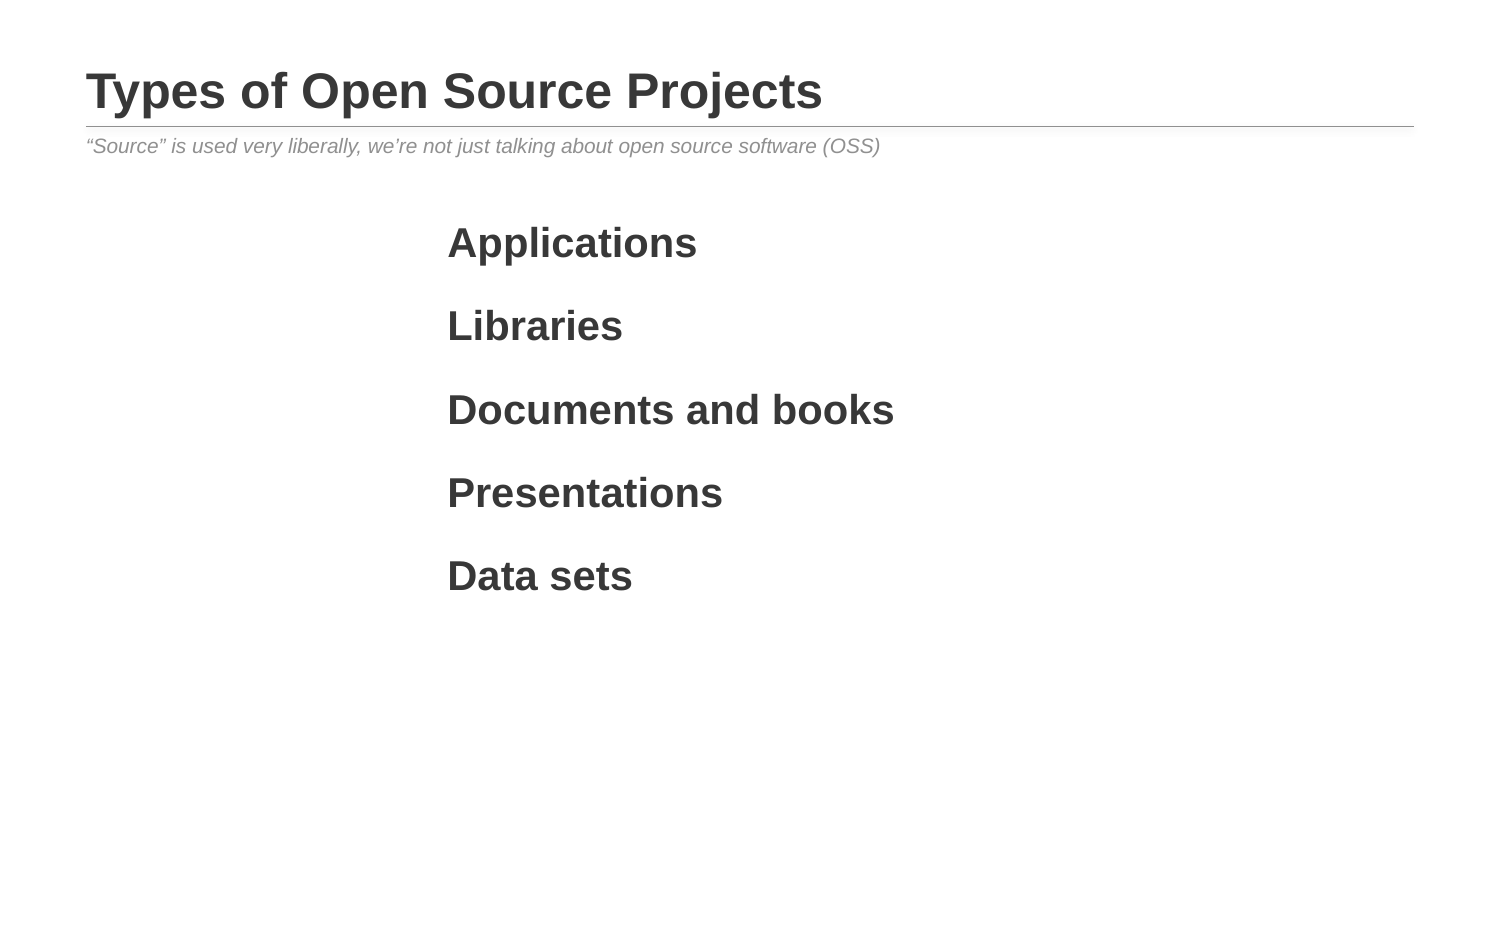

# Types of Open Source Projects
“Source” is used very liberally, we’re not just talking about open source software (OSS)
Applications
Libraries
Documents and books
Presentations
Data sets